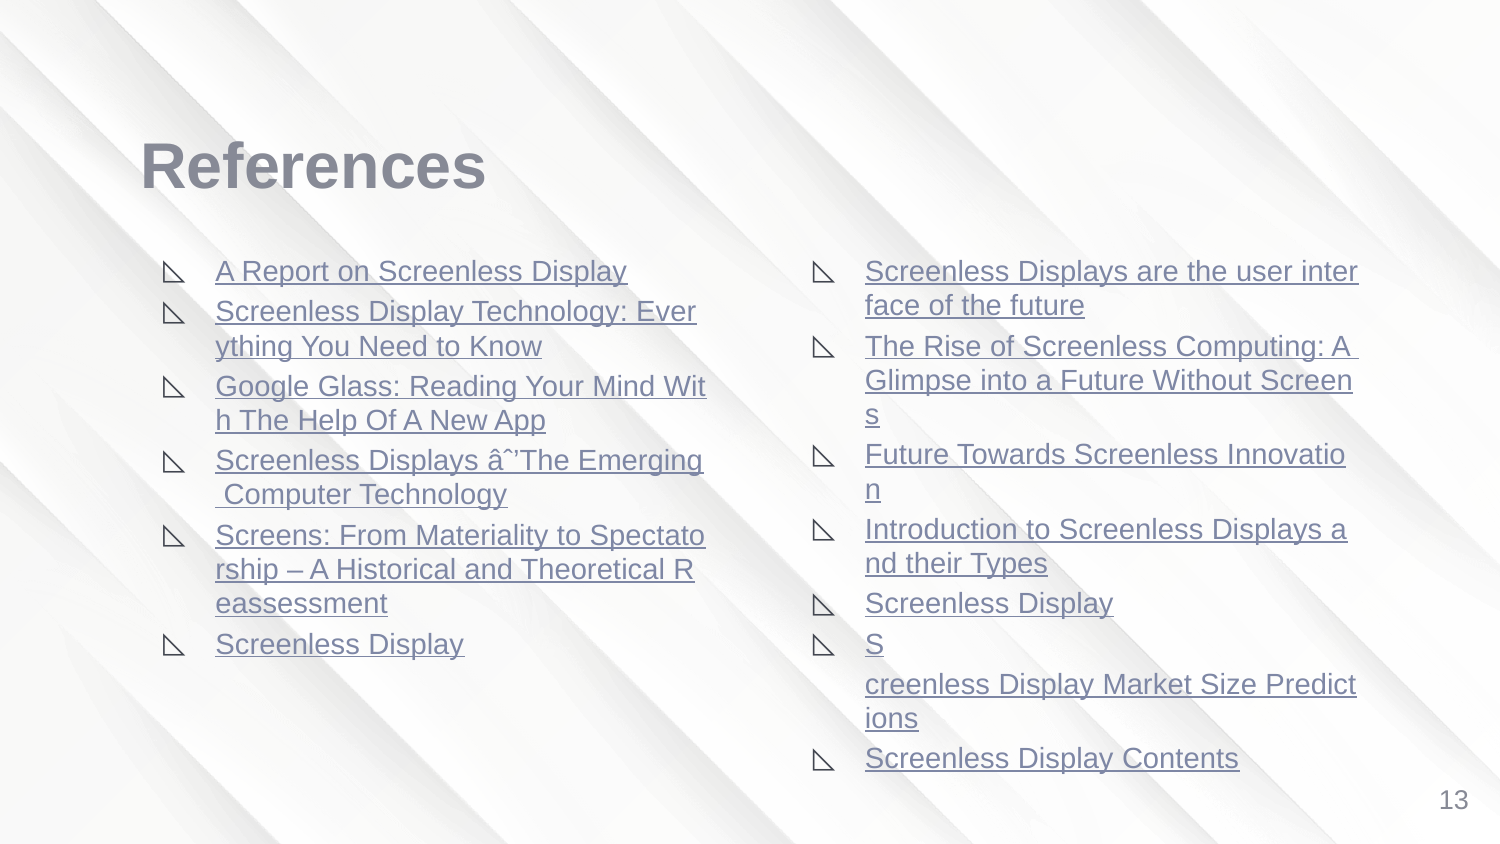

# References
A Report on Screenless Display
Screenless Display Technology: Everything You Need to Know
Google Glass: Reading Your Mind With The Help Of A New App
Screenless Displays âˆ’The Emerging Computer Technology
Screens: From Materiality to Spectatorship – A Historical and Theoretical Reassessment
Screenless Display
Screenless Displays are the user interface of the future
The Rise of Screenless Computing: A Glimpse into a Future Without Screens
Future Towards Screenless Innovation
Introduction to Screenless Displays and their Types
Screenless Display
Screenless Display Market Size Predictions
Screenless Display Contents
13